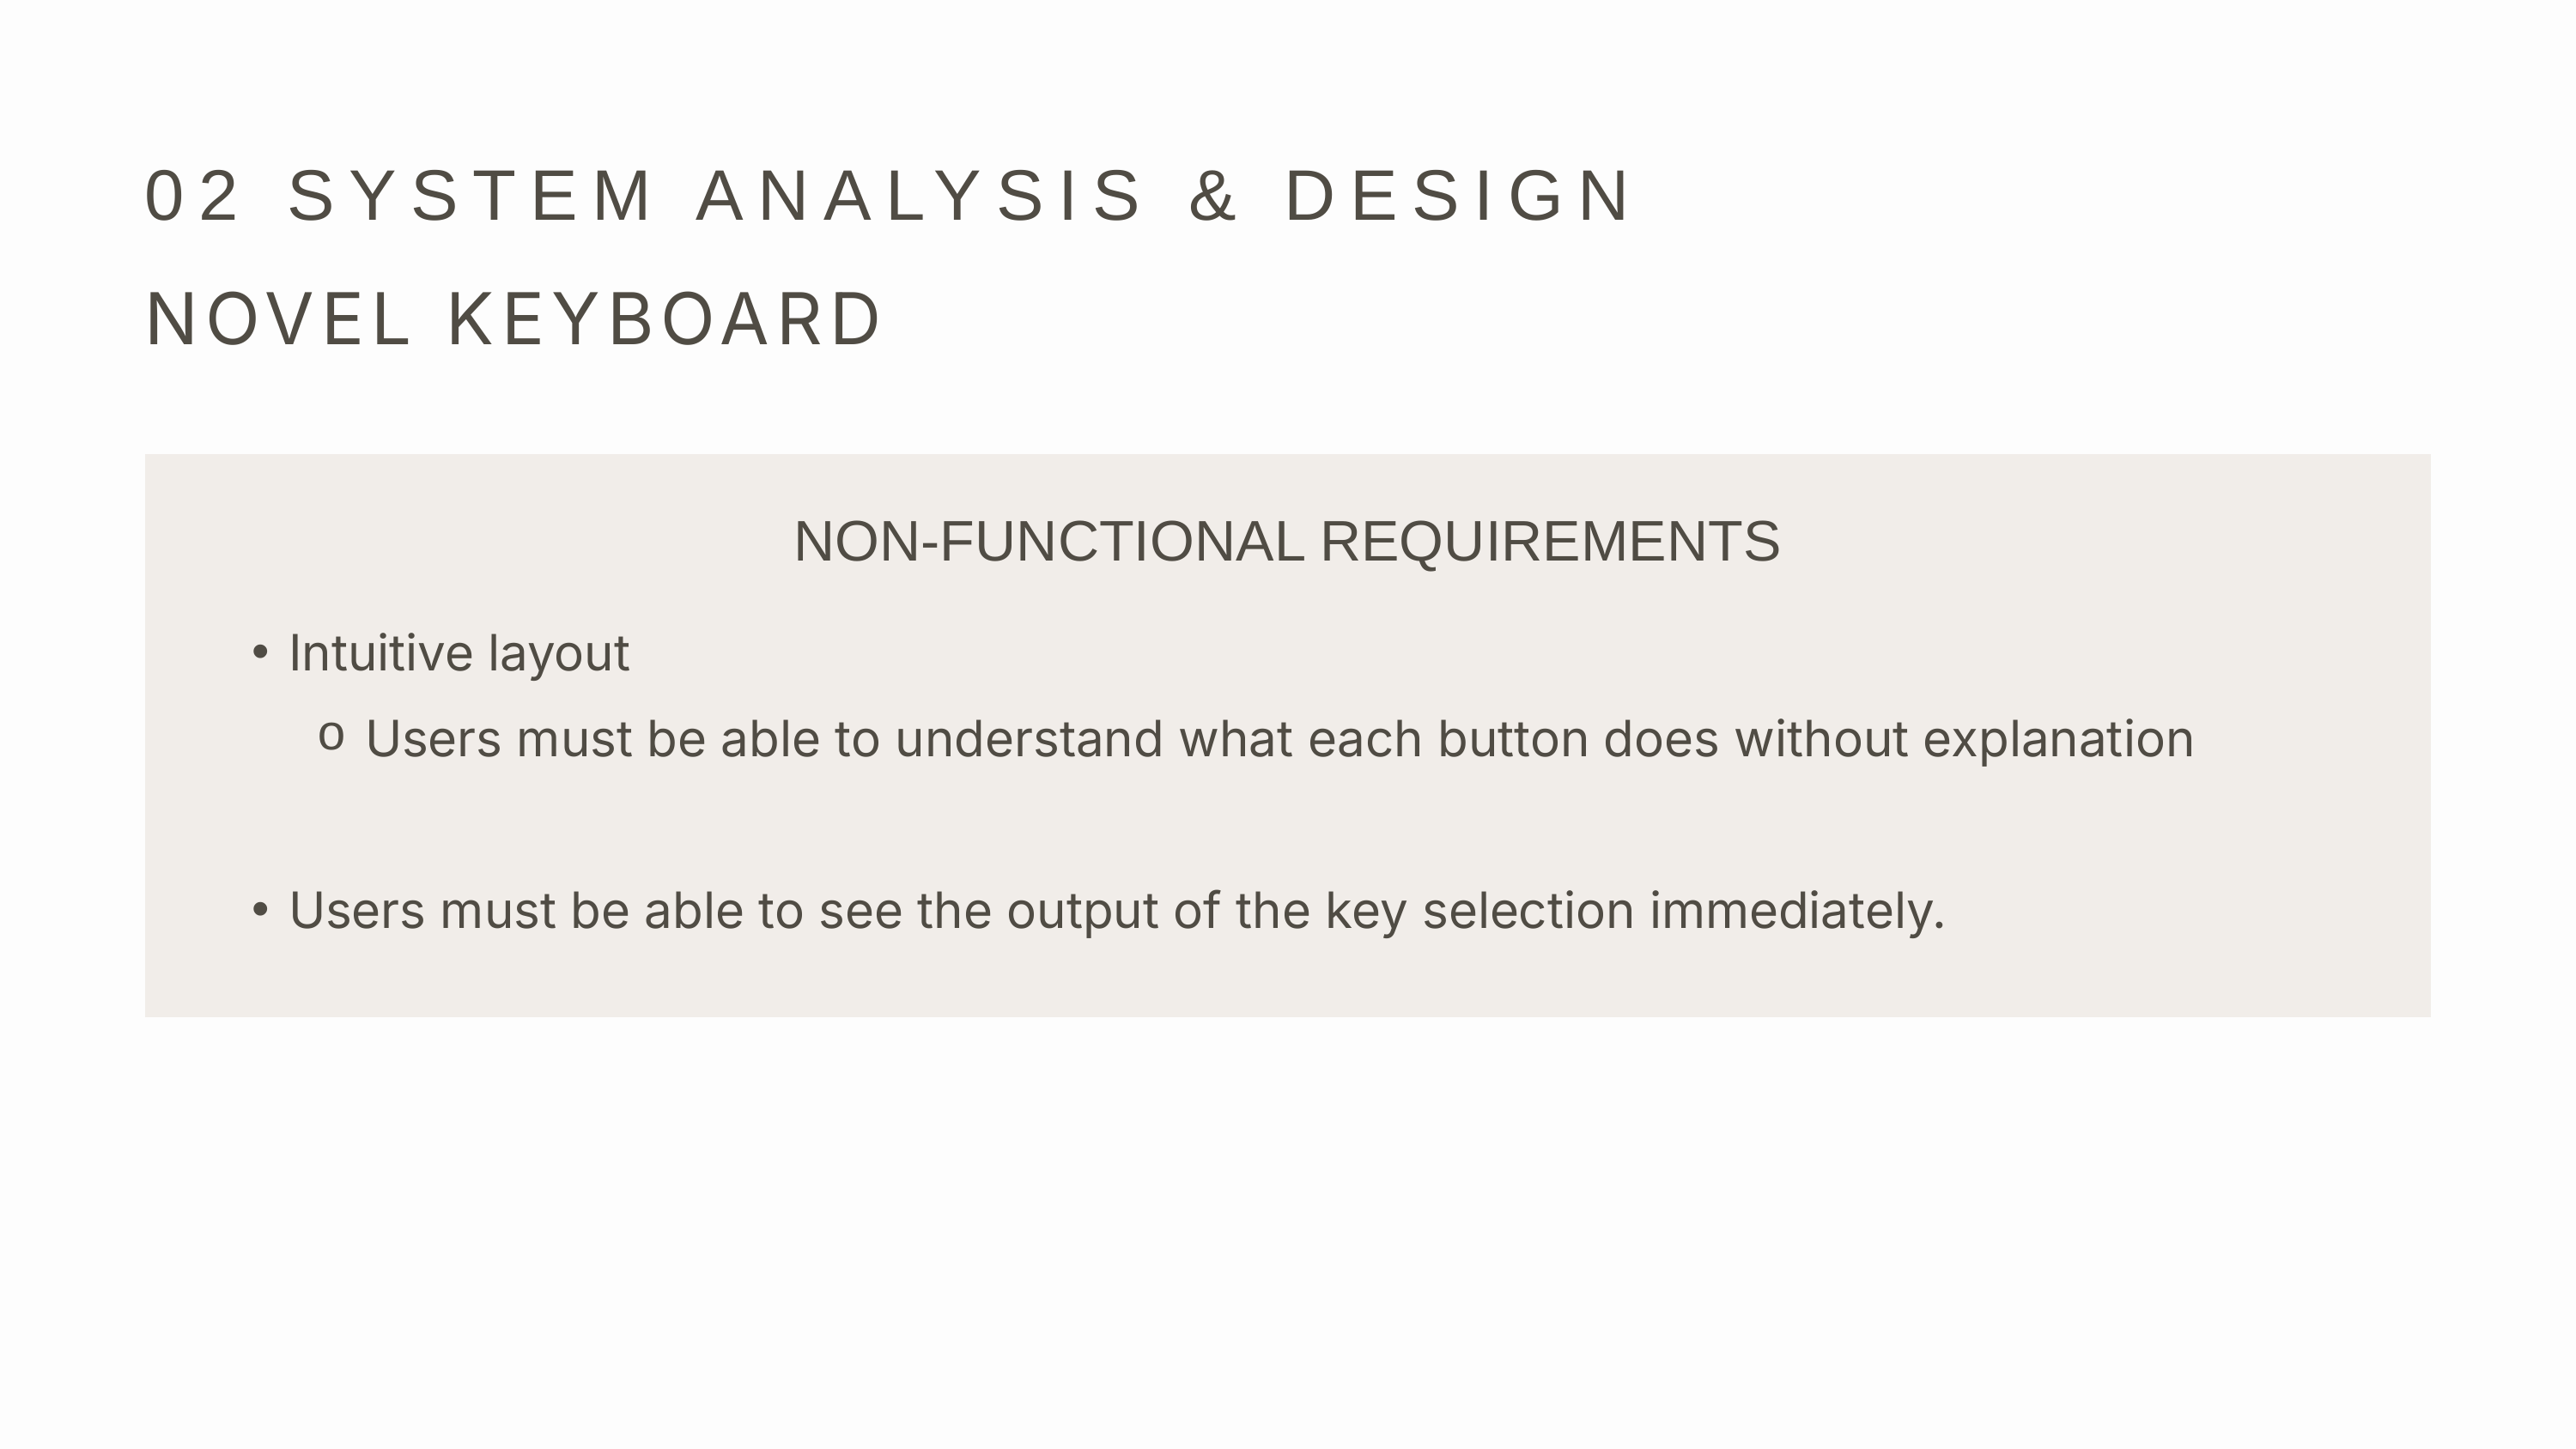

02 SYSTEM ANALYSIS & DESIGN
NOVEL KEYBOARD

NON-FUNCTIONAL REQUIREMENTS
Intuitive layout
Users must be able to understand what each button does without explanation

Users must be able to see the output of the key selection immediately.